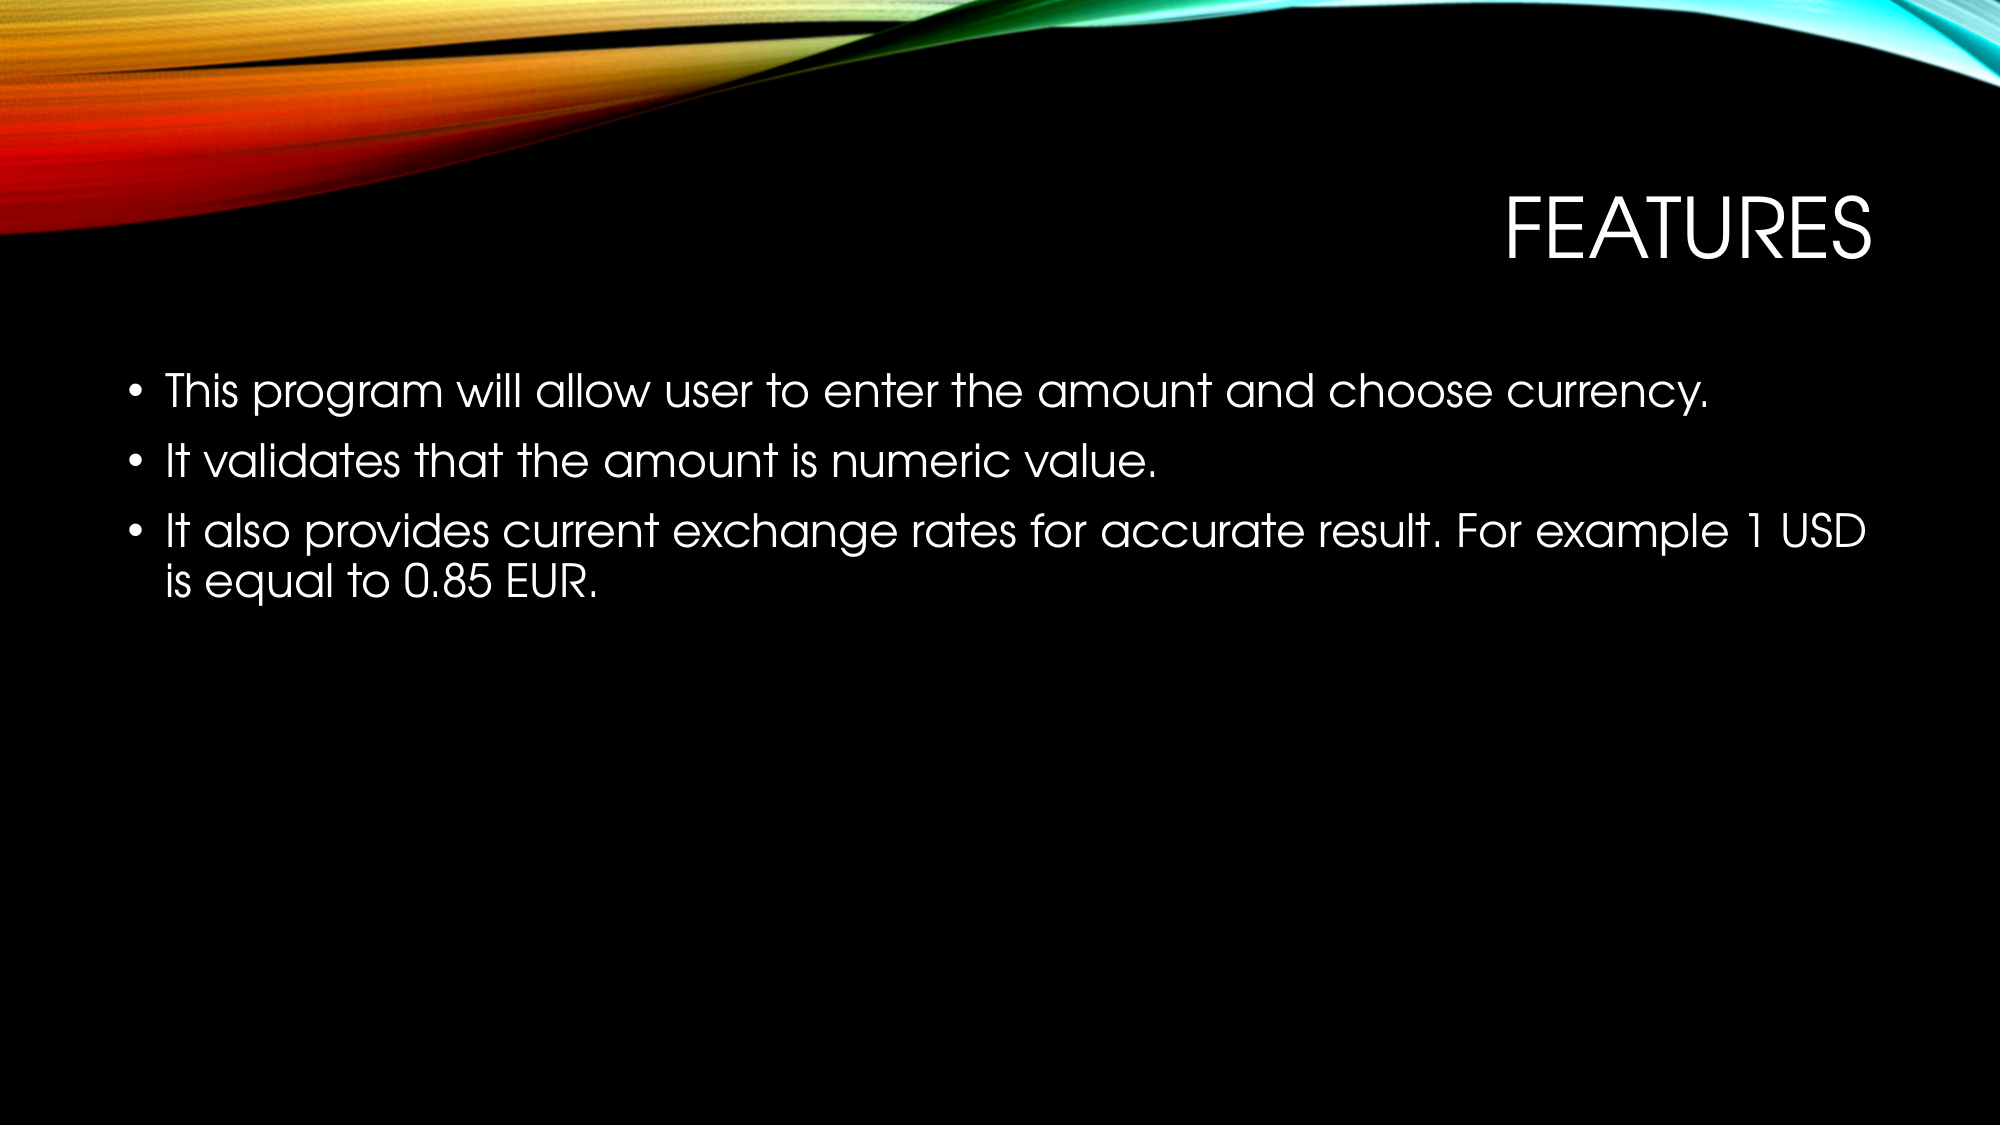

# Features
This program will allow user to enter the amount and choose currency.
It validates that the amount is numeric value.
It also provides current exchange rates for accurate result. For example 1 USD is equal to 0.85 EUR.